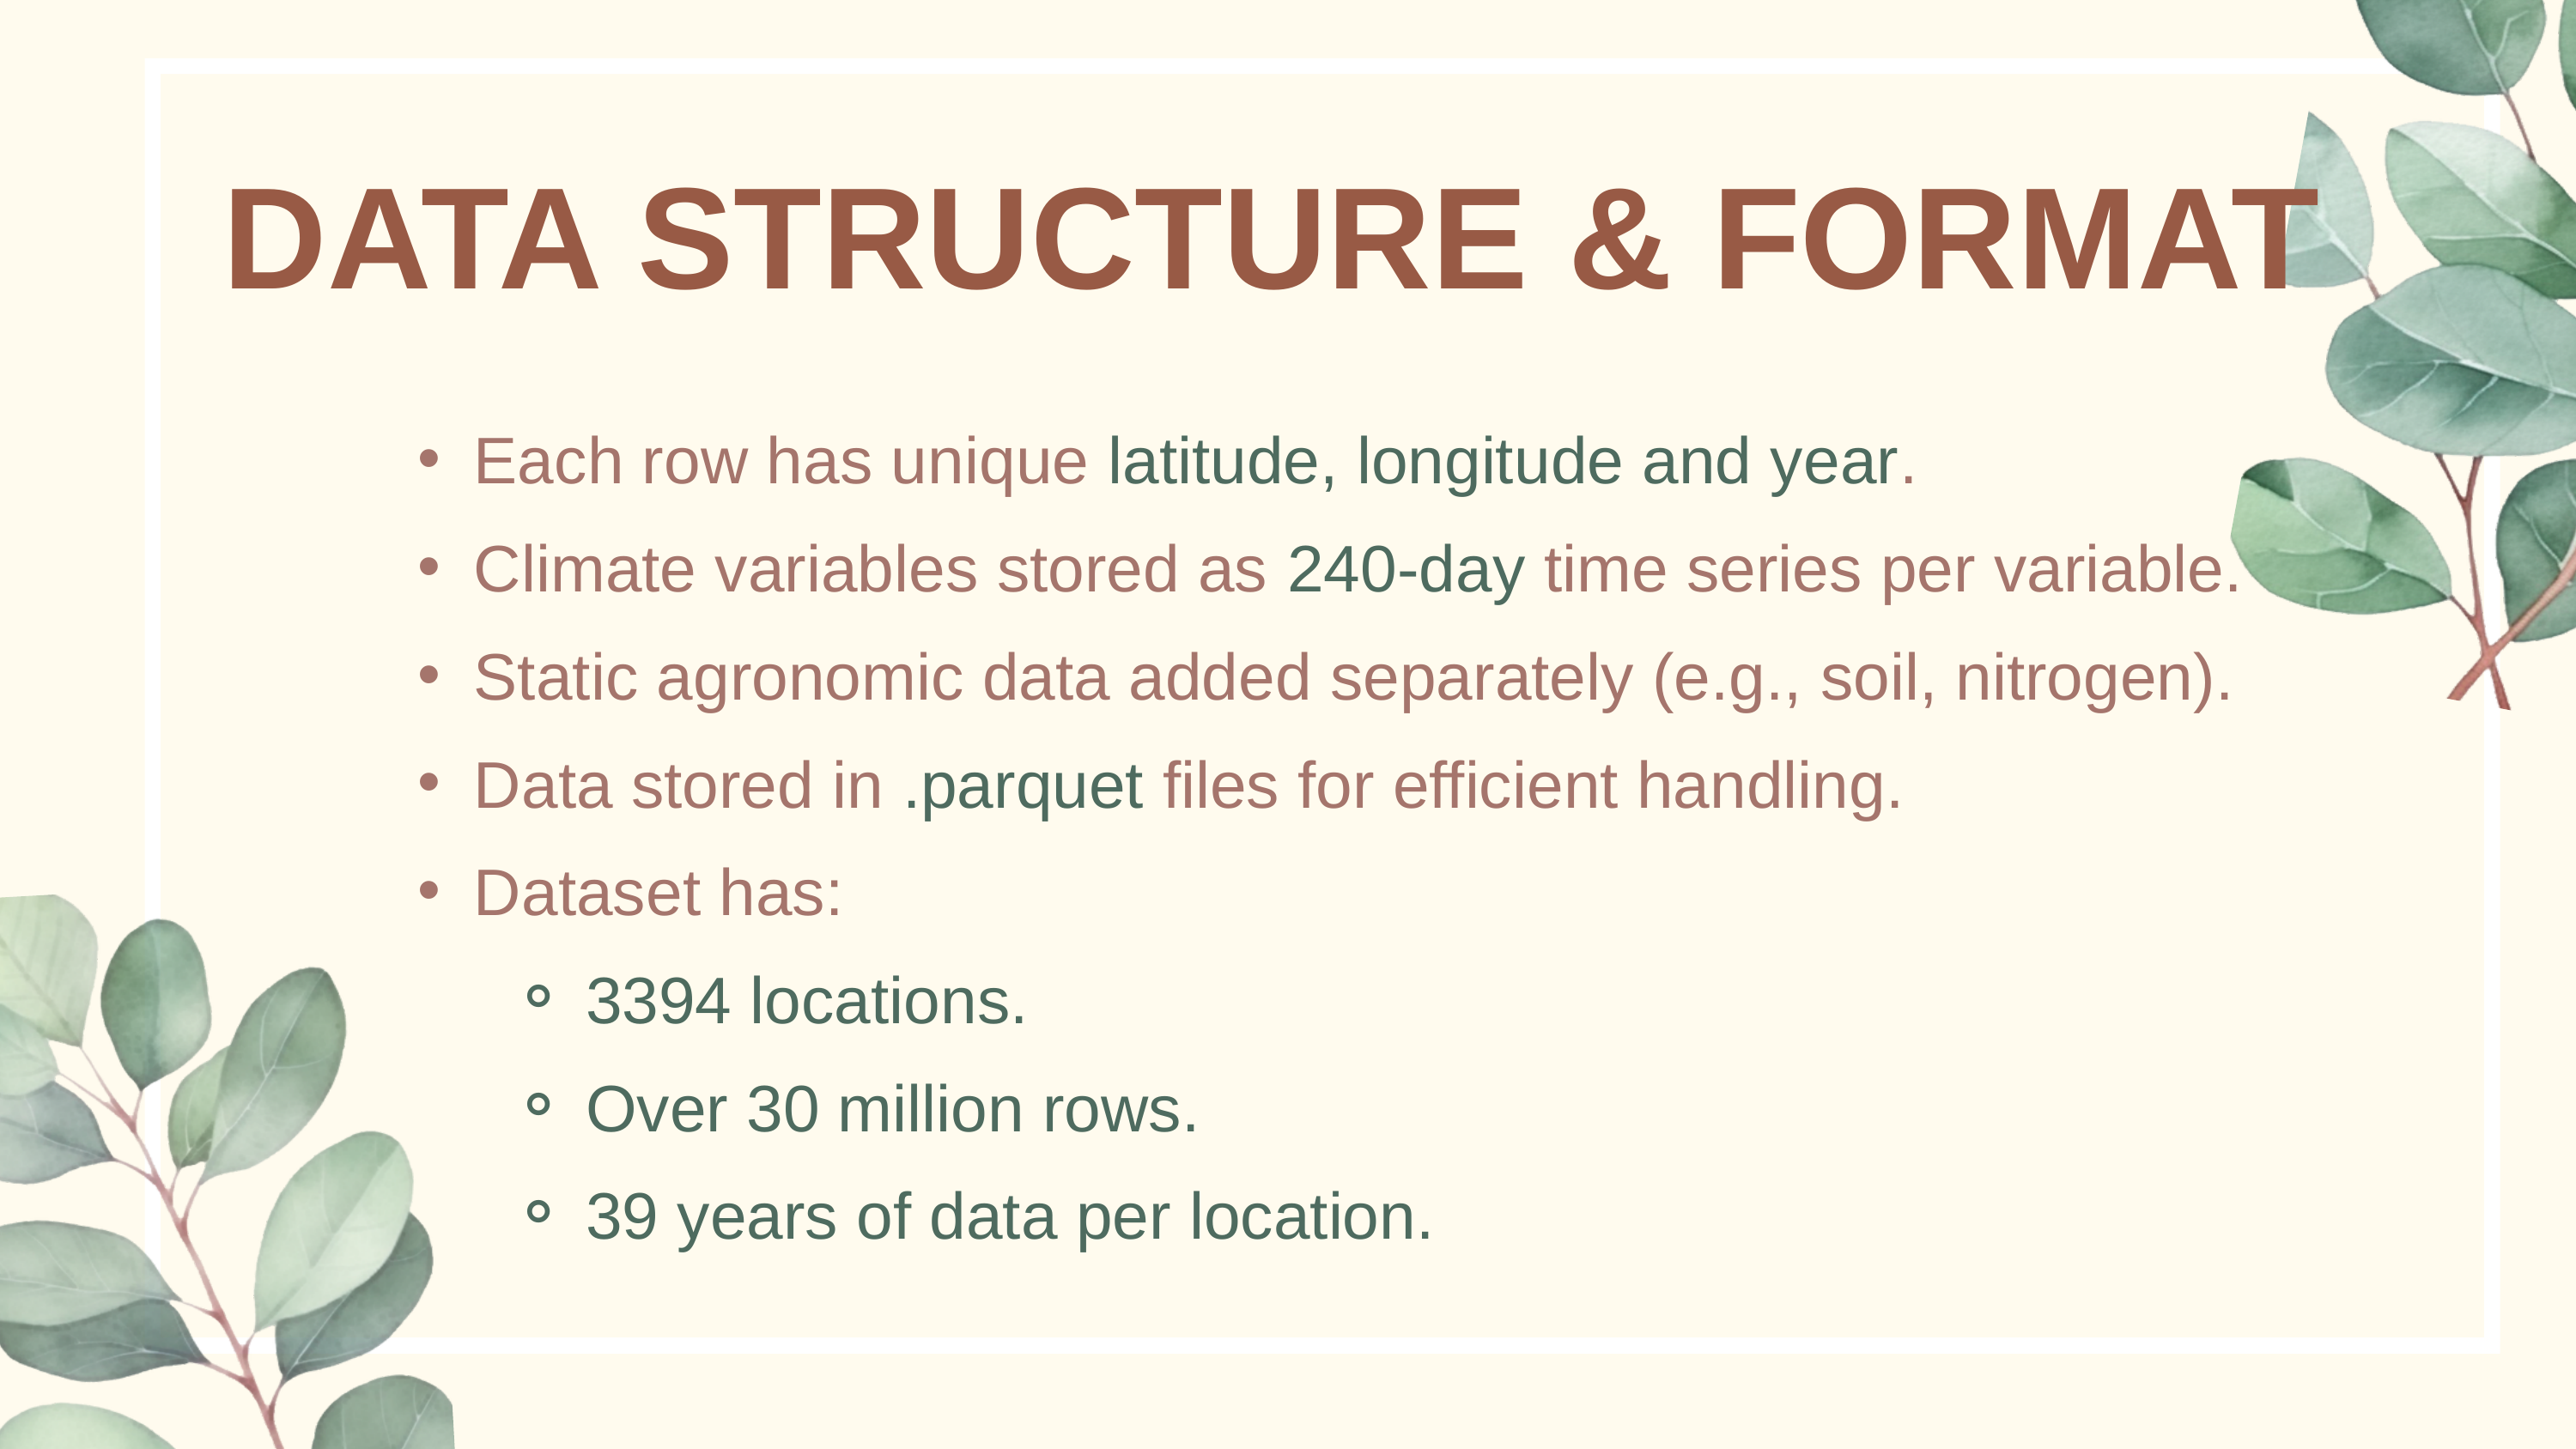

DATA STRUCTURE & FORMAT
Each row has unique latitude, longitude and year.
Climate variables stored as 240-day time series per variable.
Static agronomic data added separately (e.g., soil, nitrogen).
Data stored in .parquet files for efficient handling.
Dataset has:
3394 locations.
Over 30 million rows.
39 years of data per location.